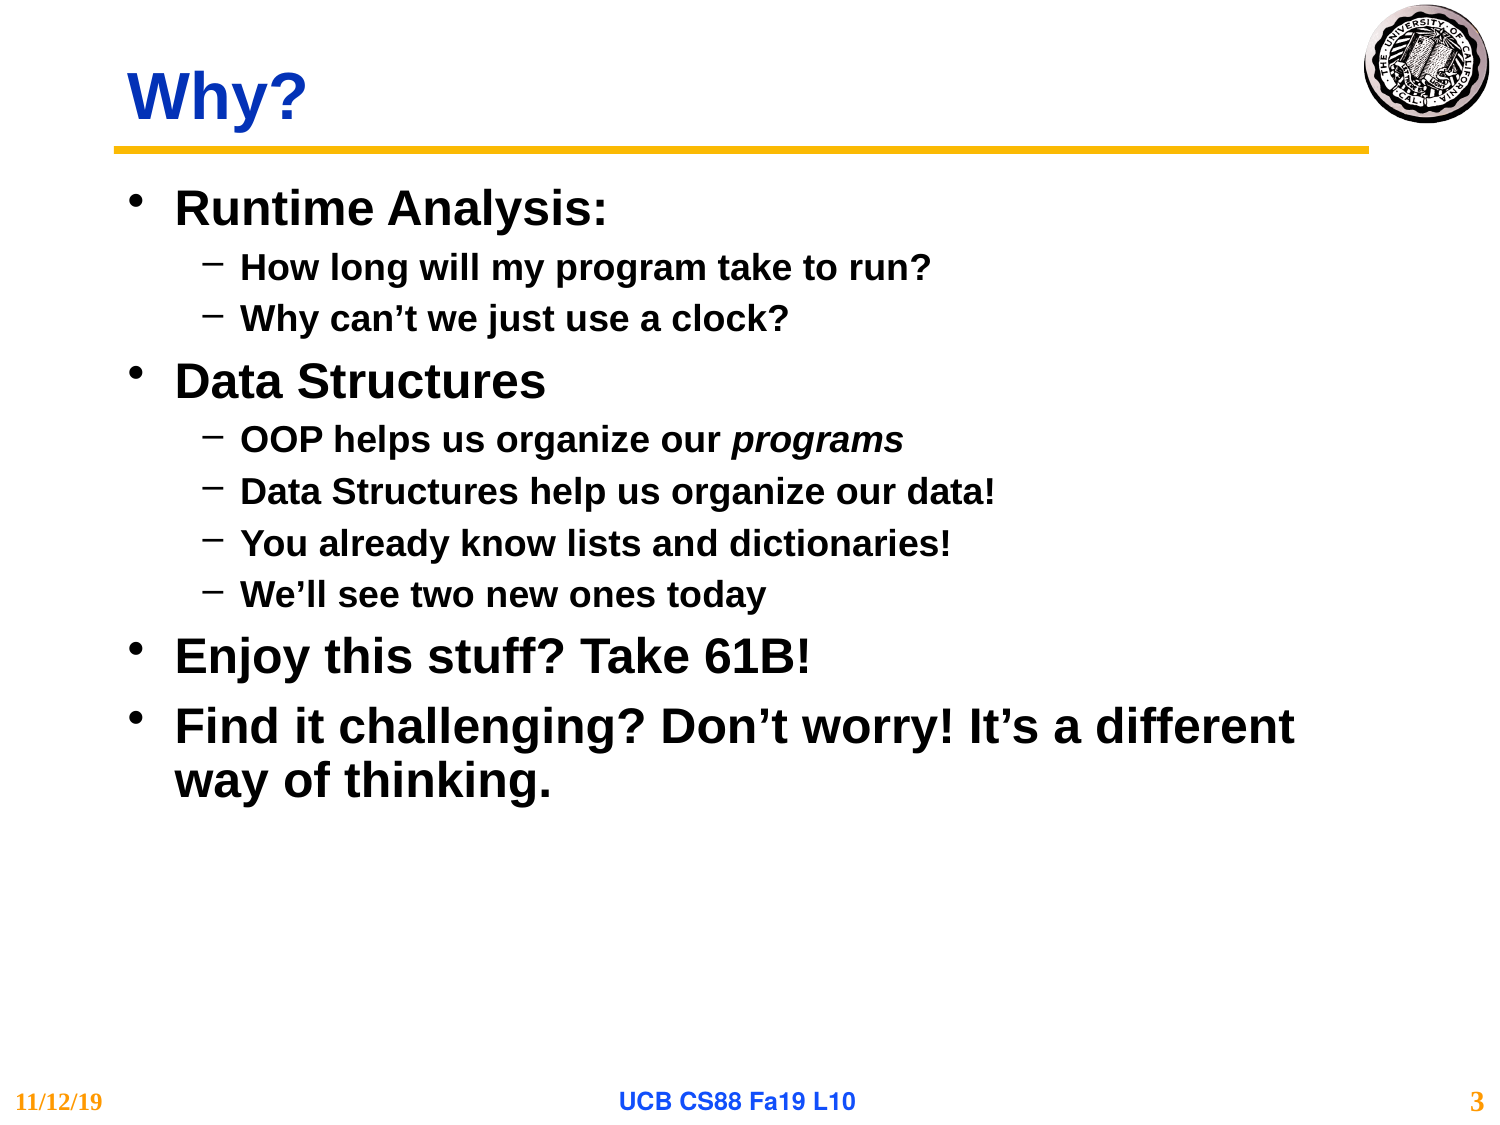

# Why?
Runtime Analysis:
How long will my program take to run?
Why can’t we just use a clock?
Data Structures
OOP helps us organize our programs
Data Structures help us organize our data!
You already know lists and dictionaries!
We’ll see two new ones today
Enjoy this stuff? Take 61B!
Find it challenging? Don’t worry! It’s a different way of thinking.

11/12/19
UCB CS88 Fa19 L10
3